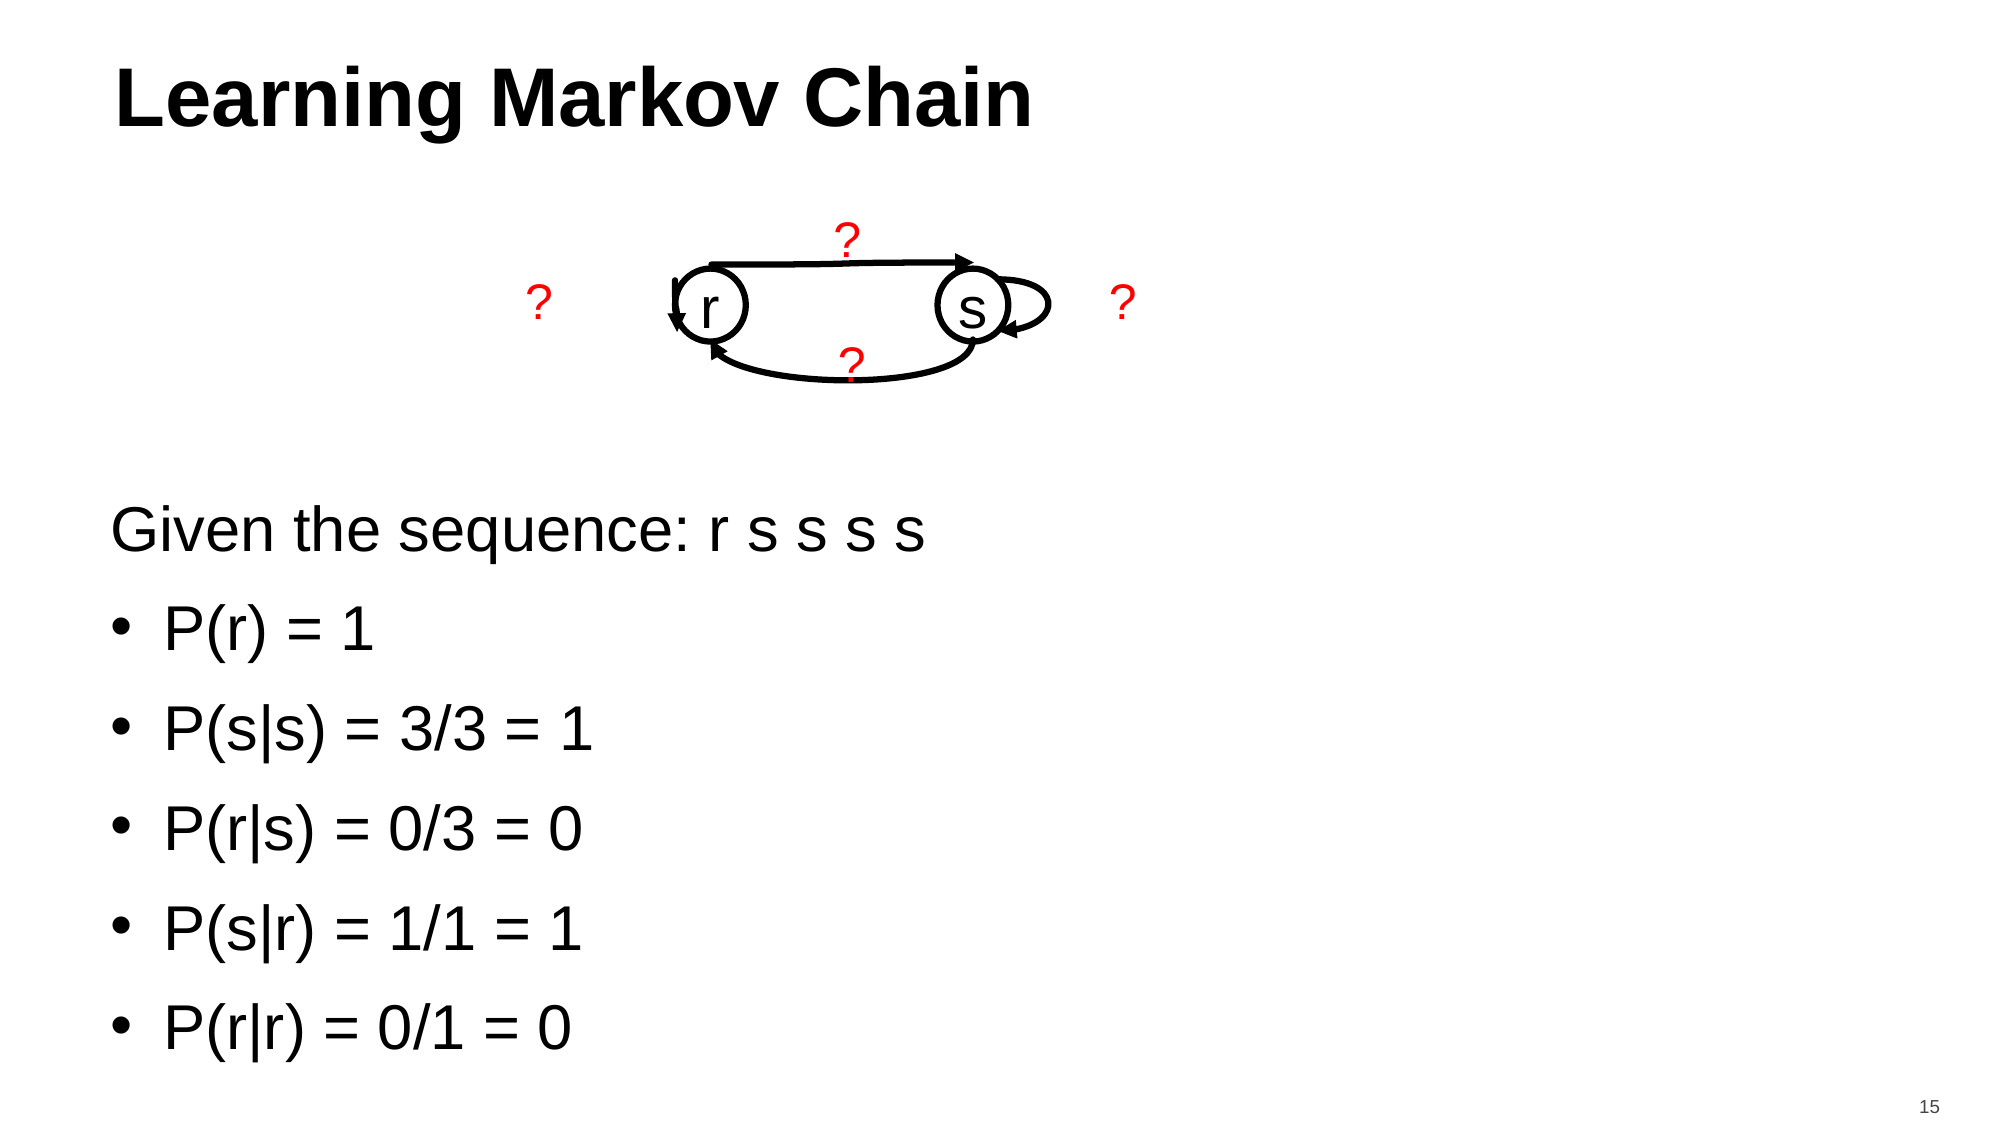

# Learning Markov Chain
?
?
?
r
s
?
Given the sequence: r s s s s
P(r) = 1
P(s|s) = 3/3 = 1
P(r|s) = 0/3 = 0
P(s|r) = 1/1 = 1
P(r|r) = 0/1 = 0
15